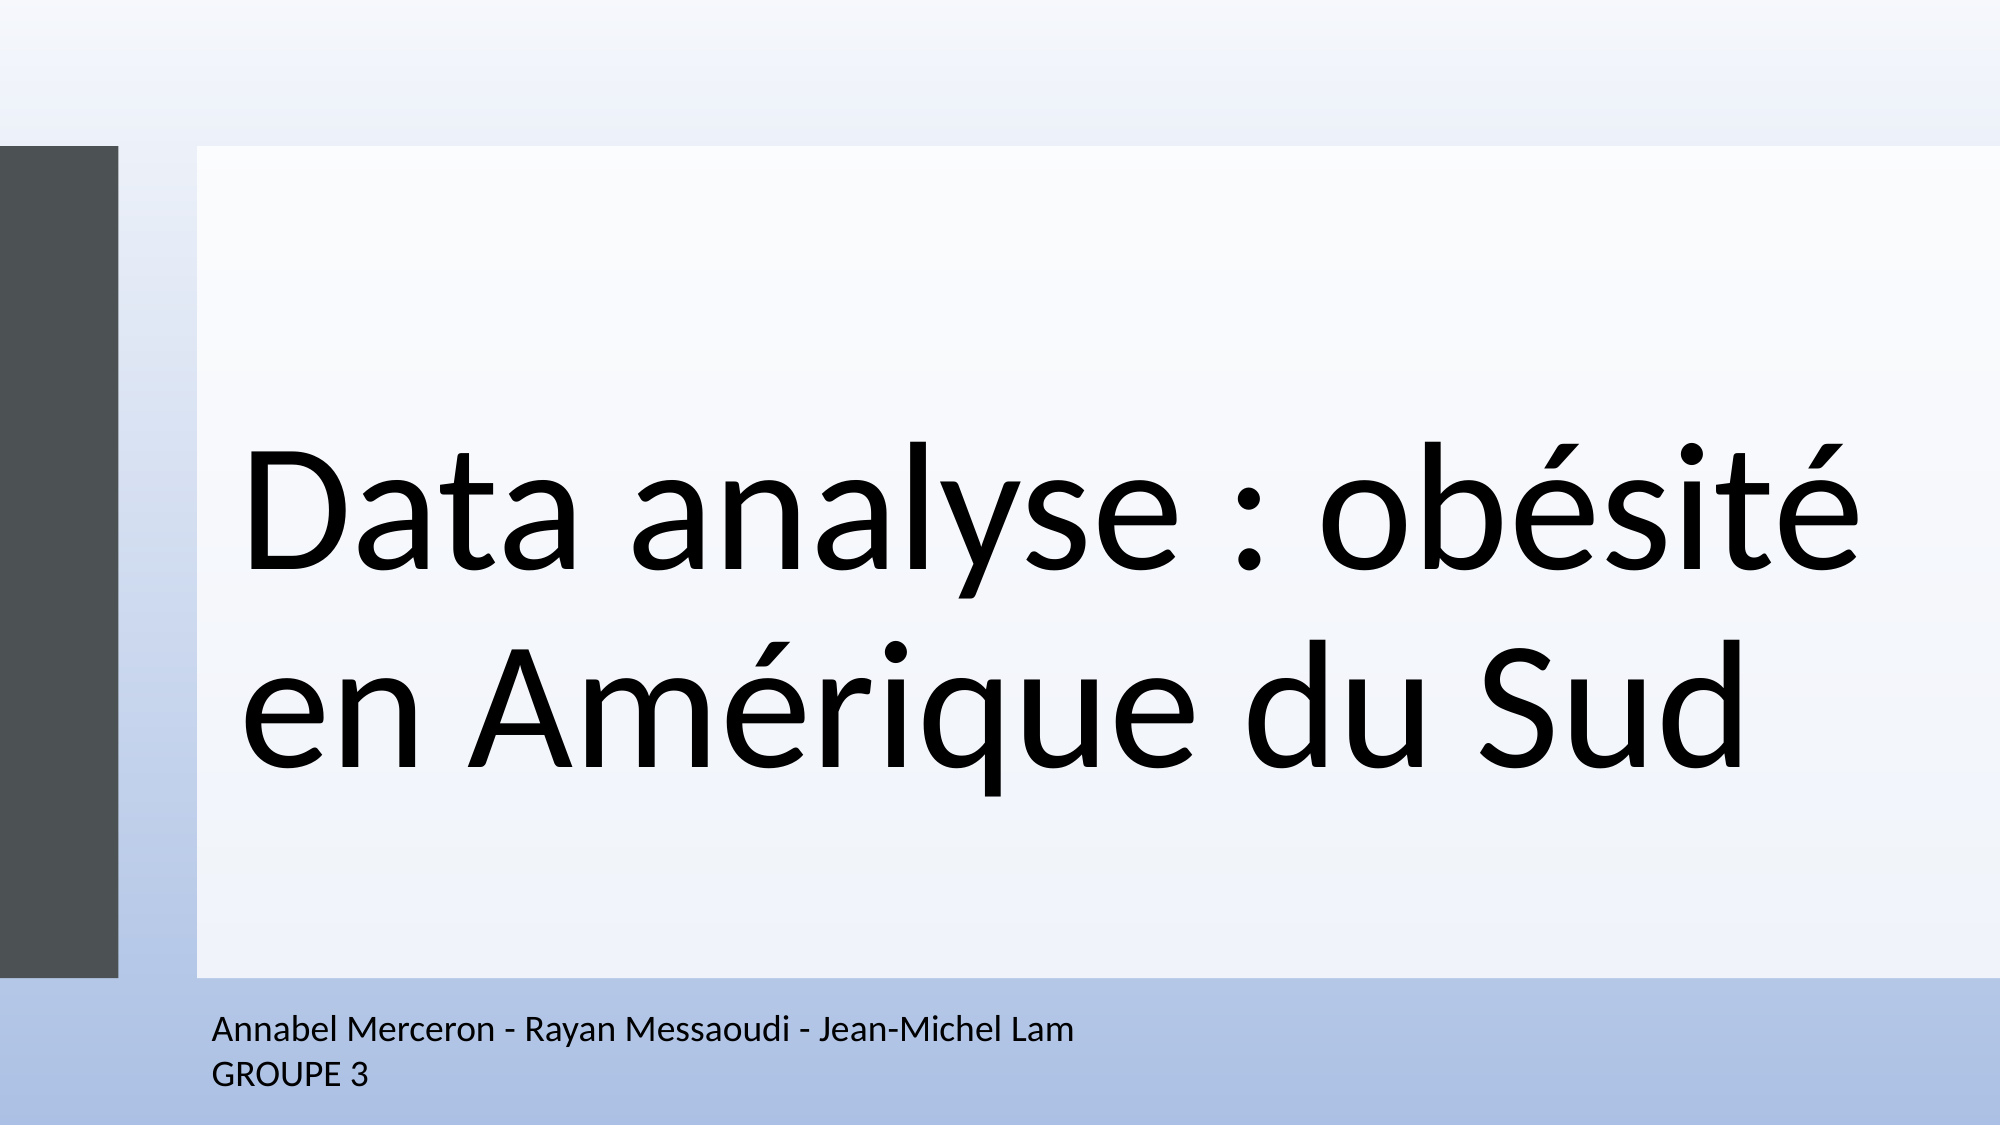

# Data analyse : obésité en Amérique du Sud
Annabel Merceron - Rayan Messaoudi - Jean-Michel Lam
GROUPE 3